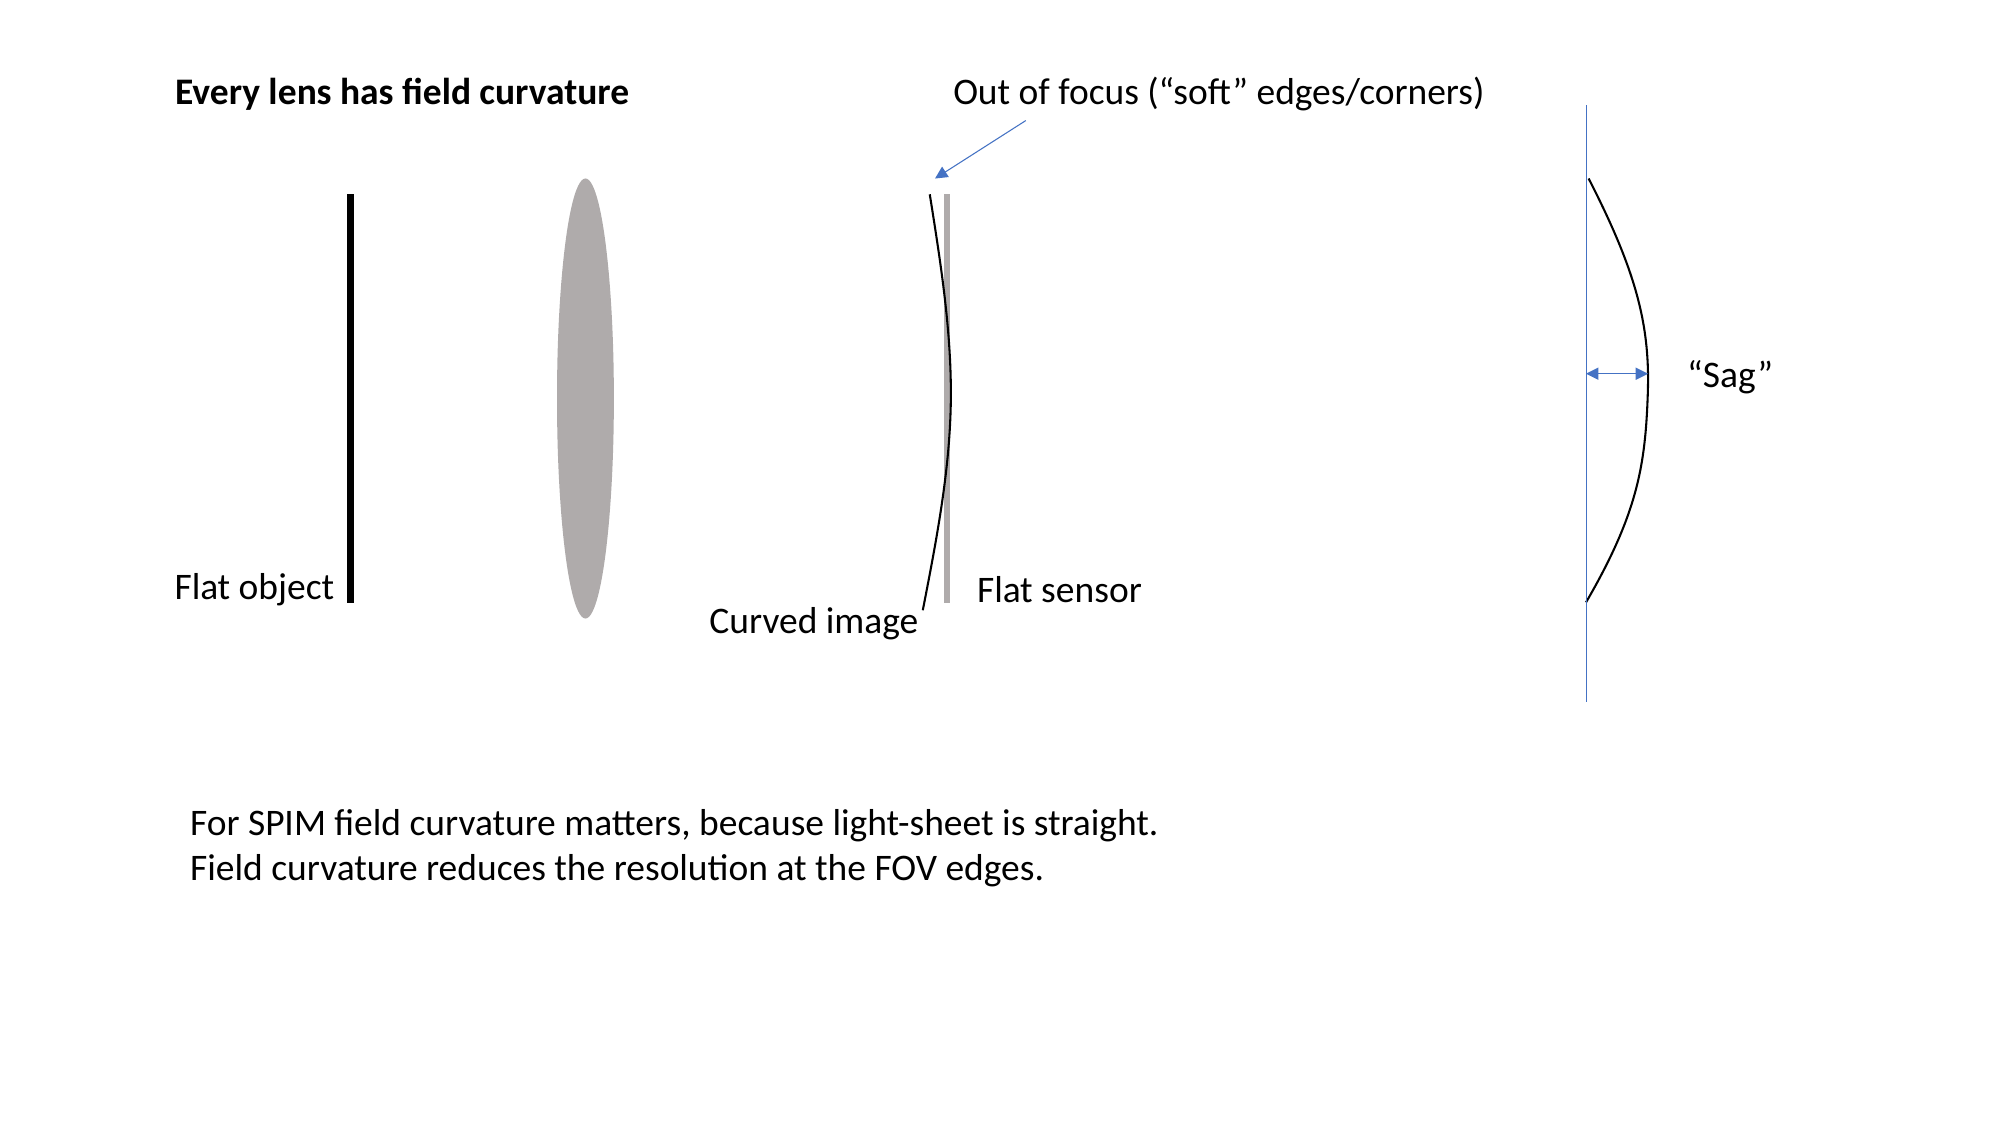

Every lens has field curvature
Out of focus (“soft” edges/corners)

Flat object
Flat sensor
Curved image

“Sag”
For SPIM field curvature matters, because light-sheet is straight.
Field curvature reduces the resolution at the FOV edges.